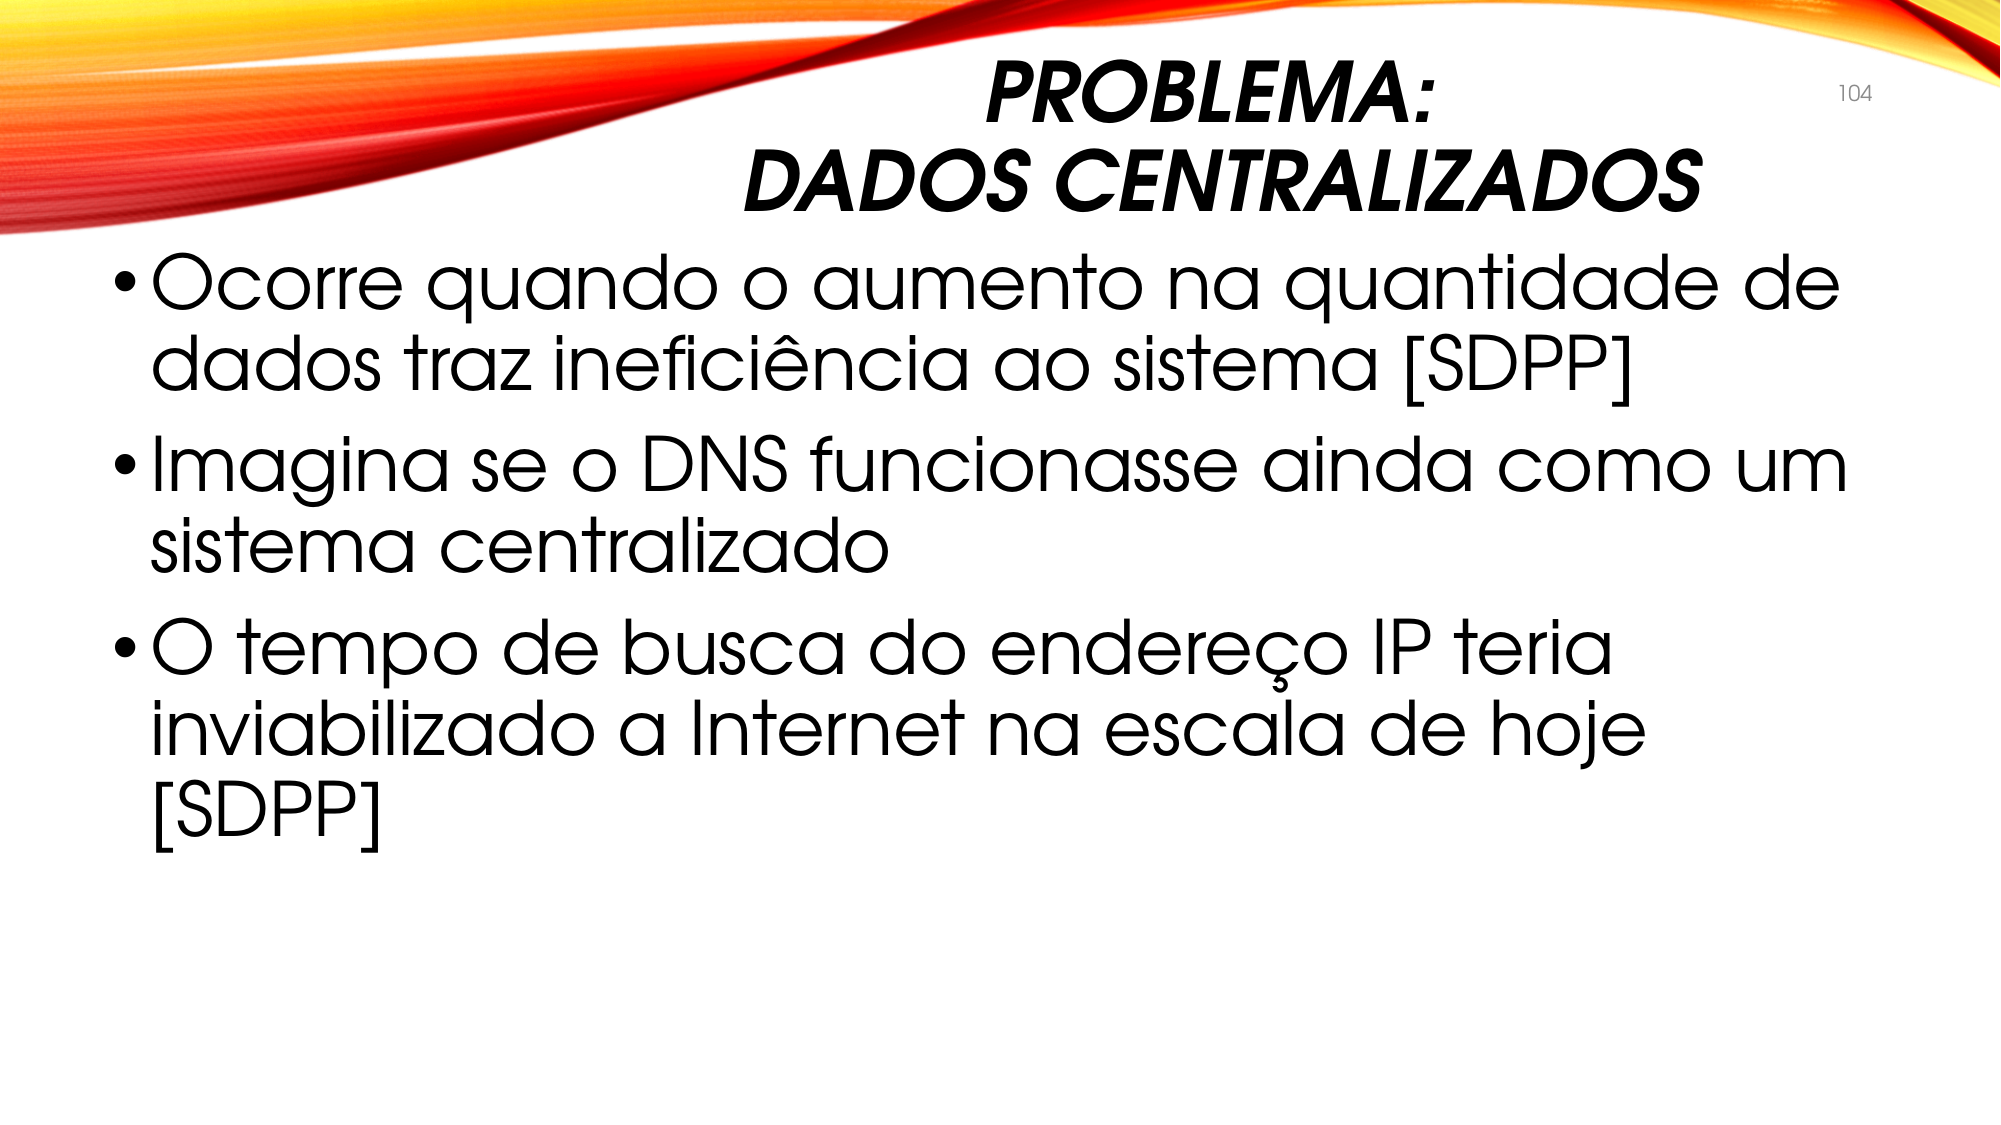

# Problema: Dados centralizados
104
Ocorre quando o aumento na quantidade de dados traz ineficiência ao sistema [SDPP]
Imagina se o DNS funcionasse ainda como um sistema centralizado
O tempo de busca do endereço IP teria inviabilizado a Internet na escala de hoje [SDPP]